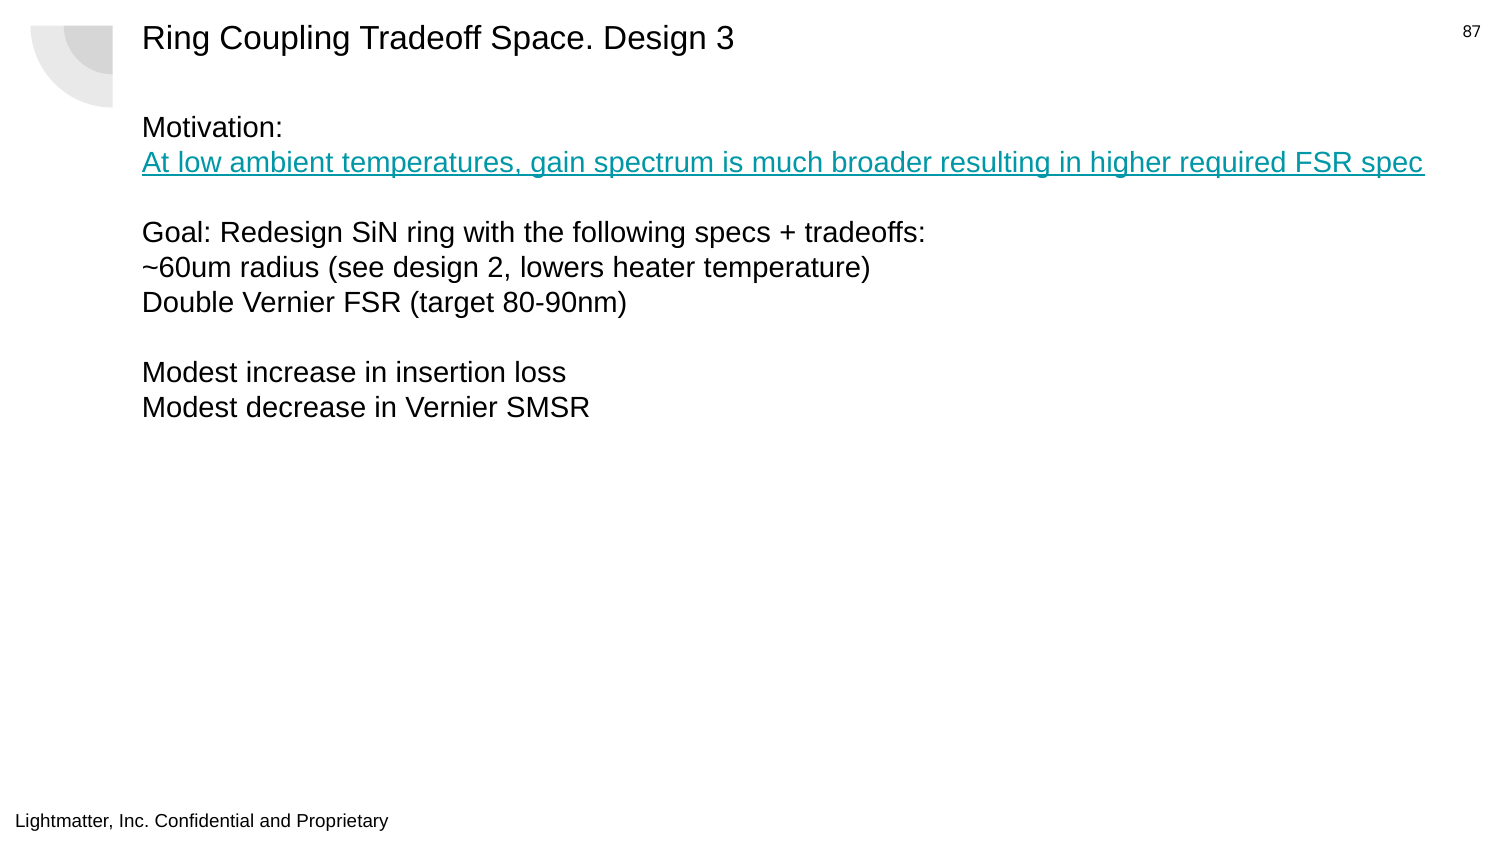

# Ring Coupling Tradeoff Space. Design 3
Motivation: At low ambient temperatures, gain spectrum is much broader resulting in higher required FSR spec

Goal: Redesign SiN ring with the following specs + tradeoffs:
~60um radius (see design 2, lowers heater temperature)
Double Vernier FSR (target 80-90nm)

Modest increase in insertion loss
Modest decrease in Vernier SMSR